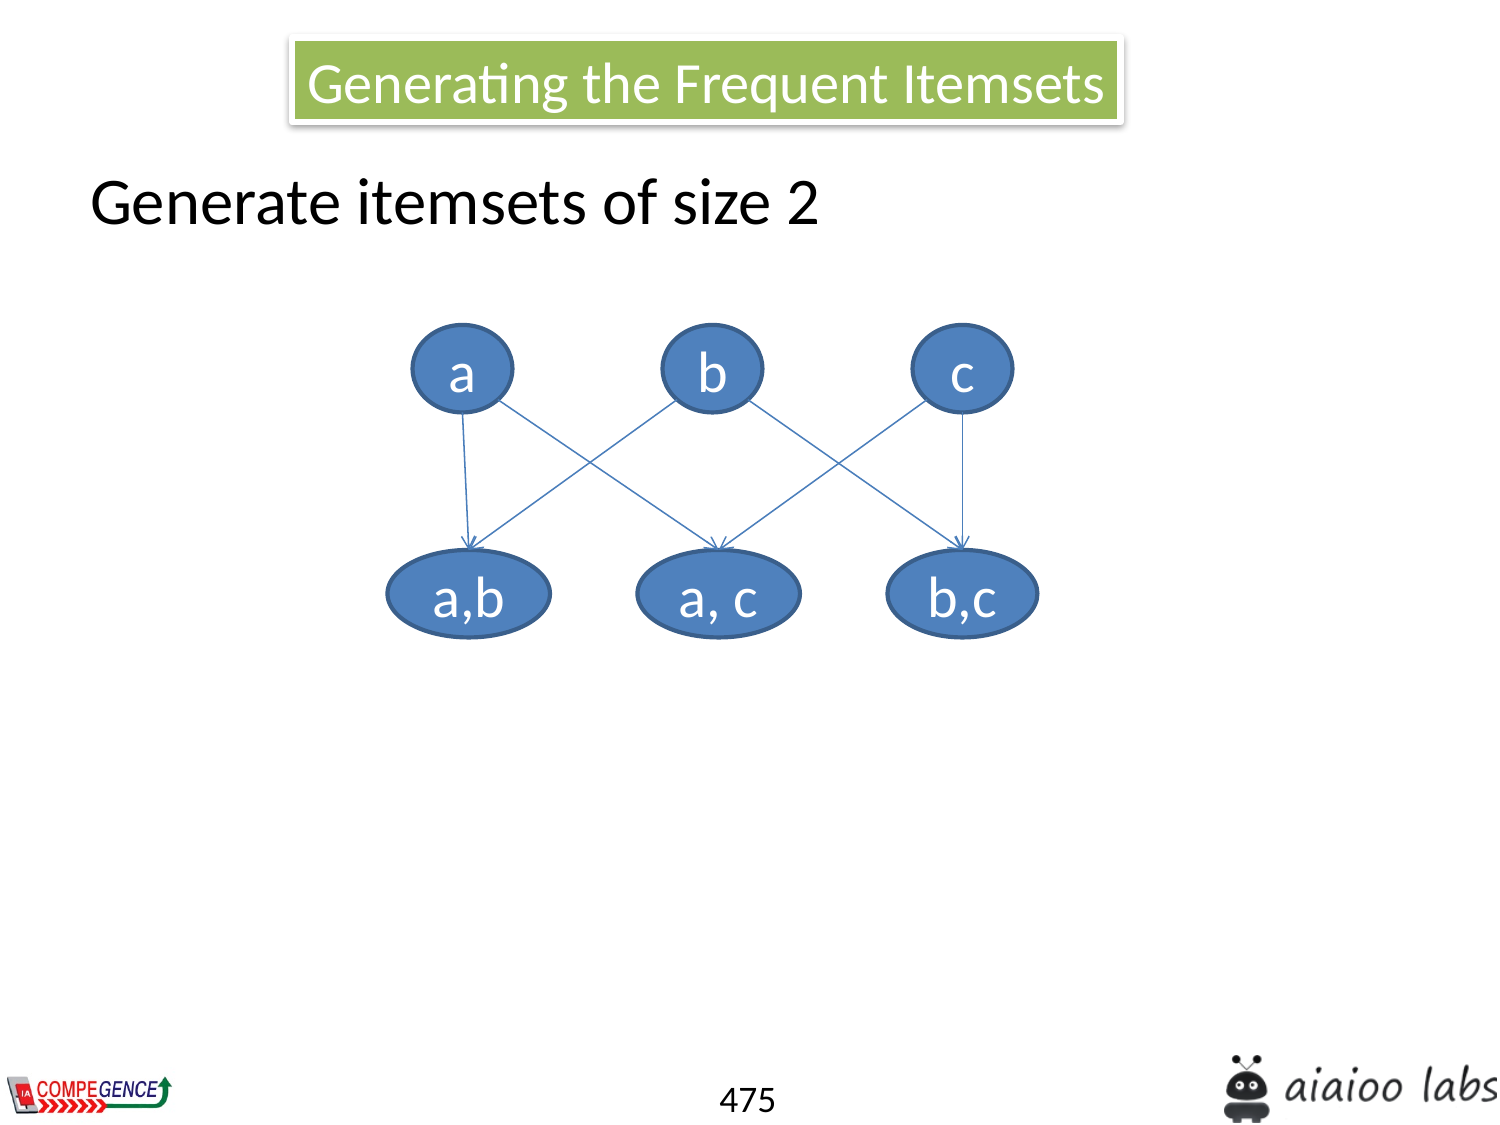

Generating the Frequent Itemsets
Generate itemsets of size 2
a
b
c
a,b
a, c
b,c